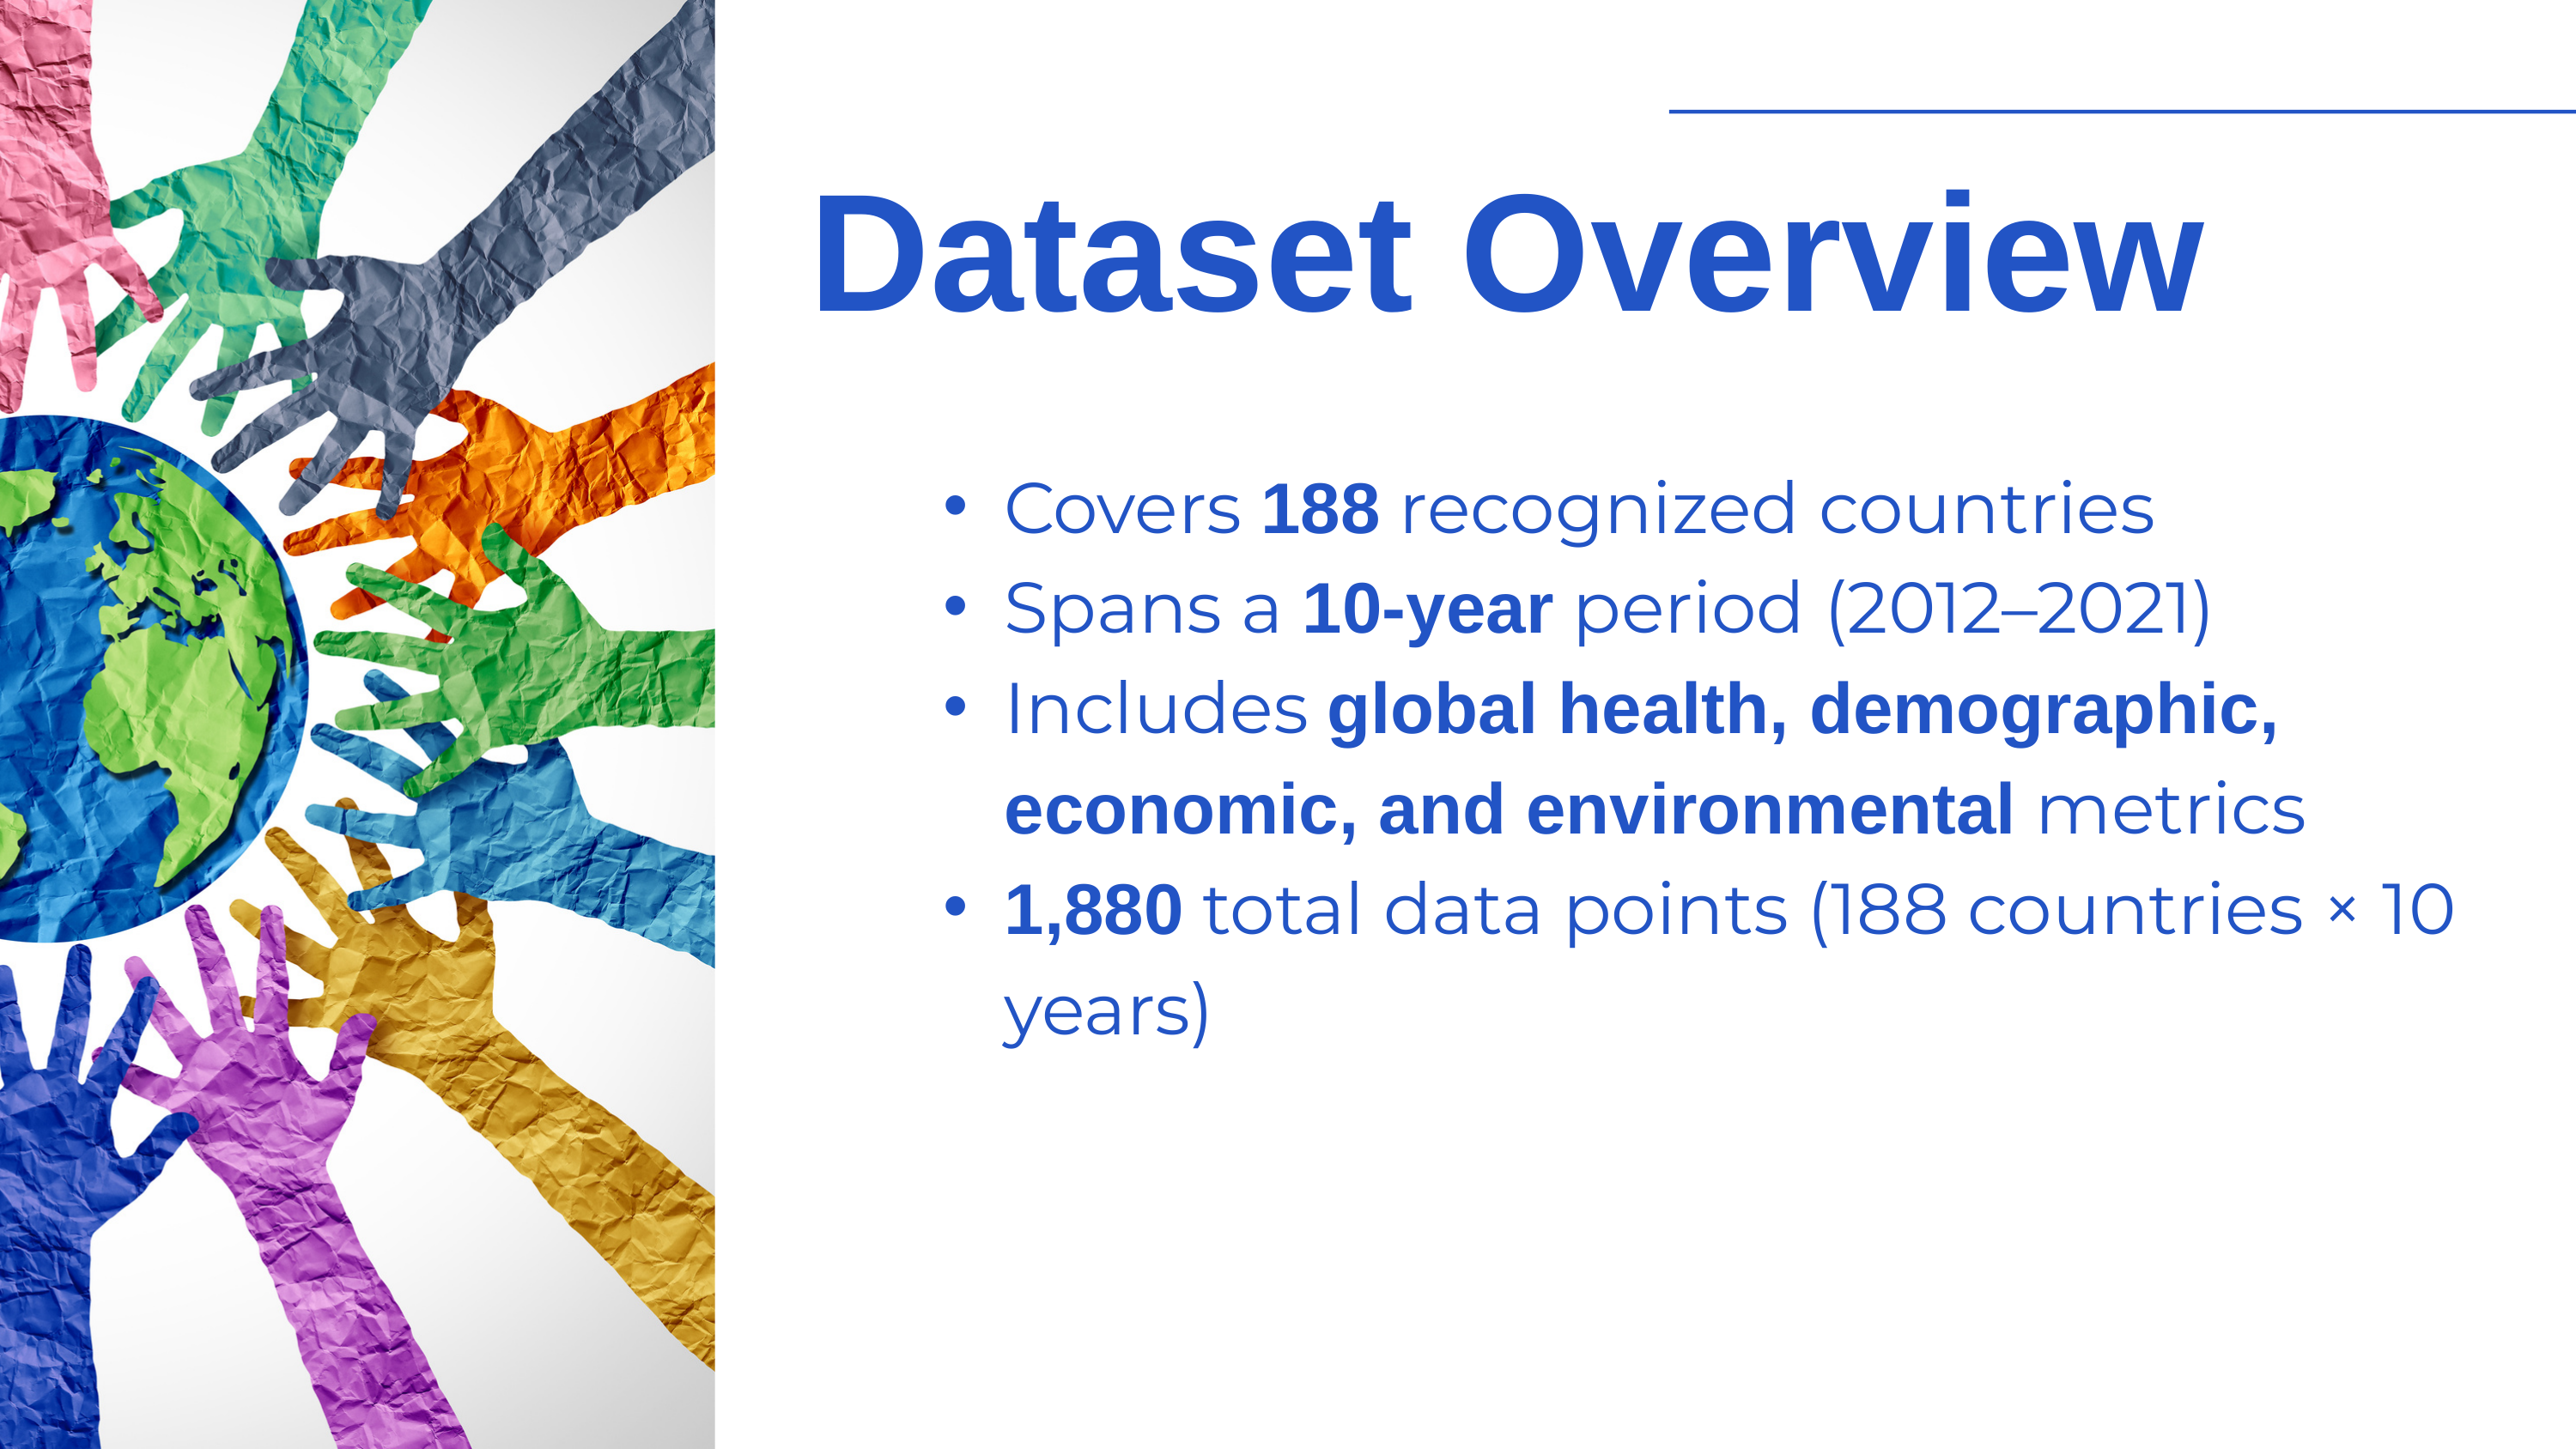

Dataset Overview
Covers 188 recognized countries
Spans a 10-year period (2012–2021)
Includes global health, demographic, economic, and environmental metrics
1,880 total data points (188 countries × 10 years)